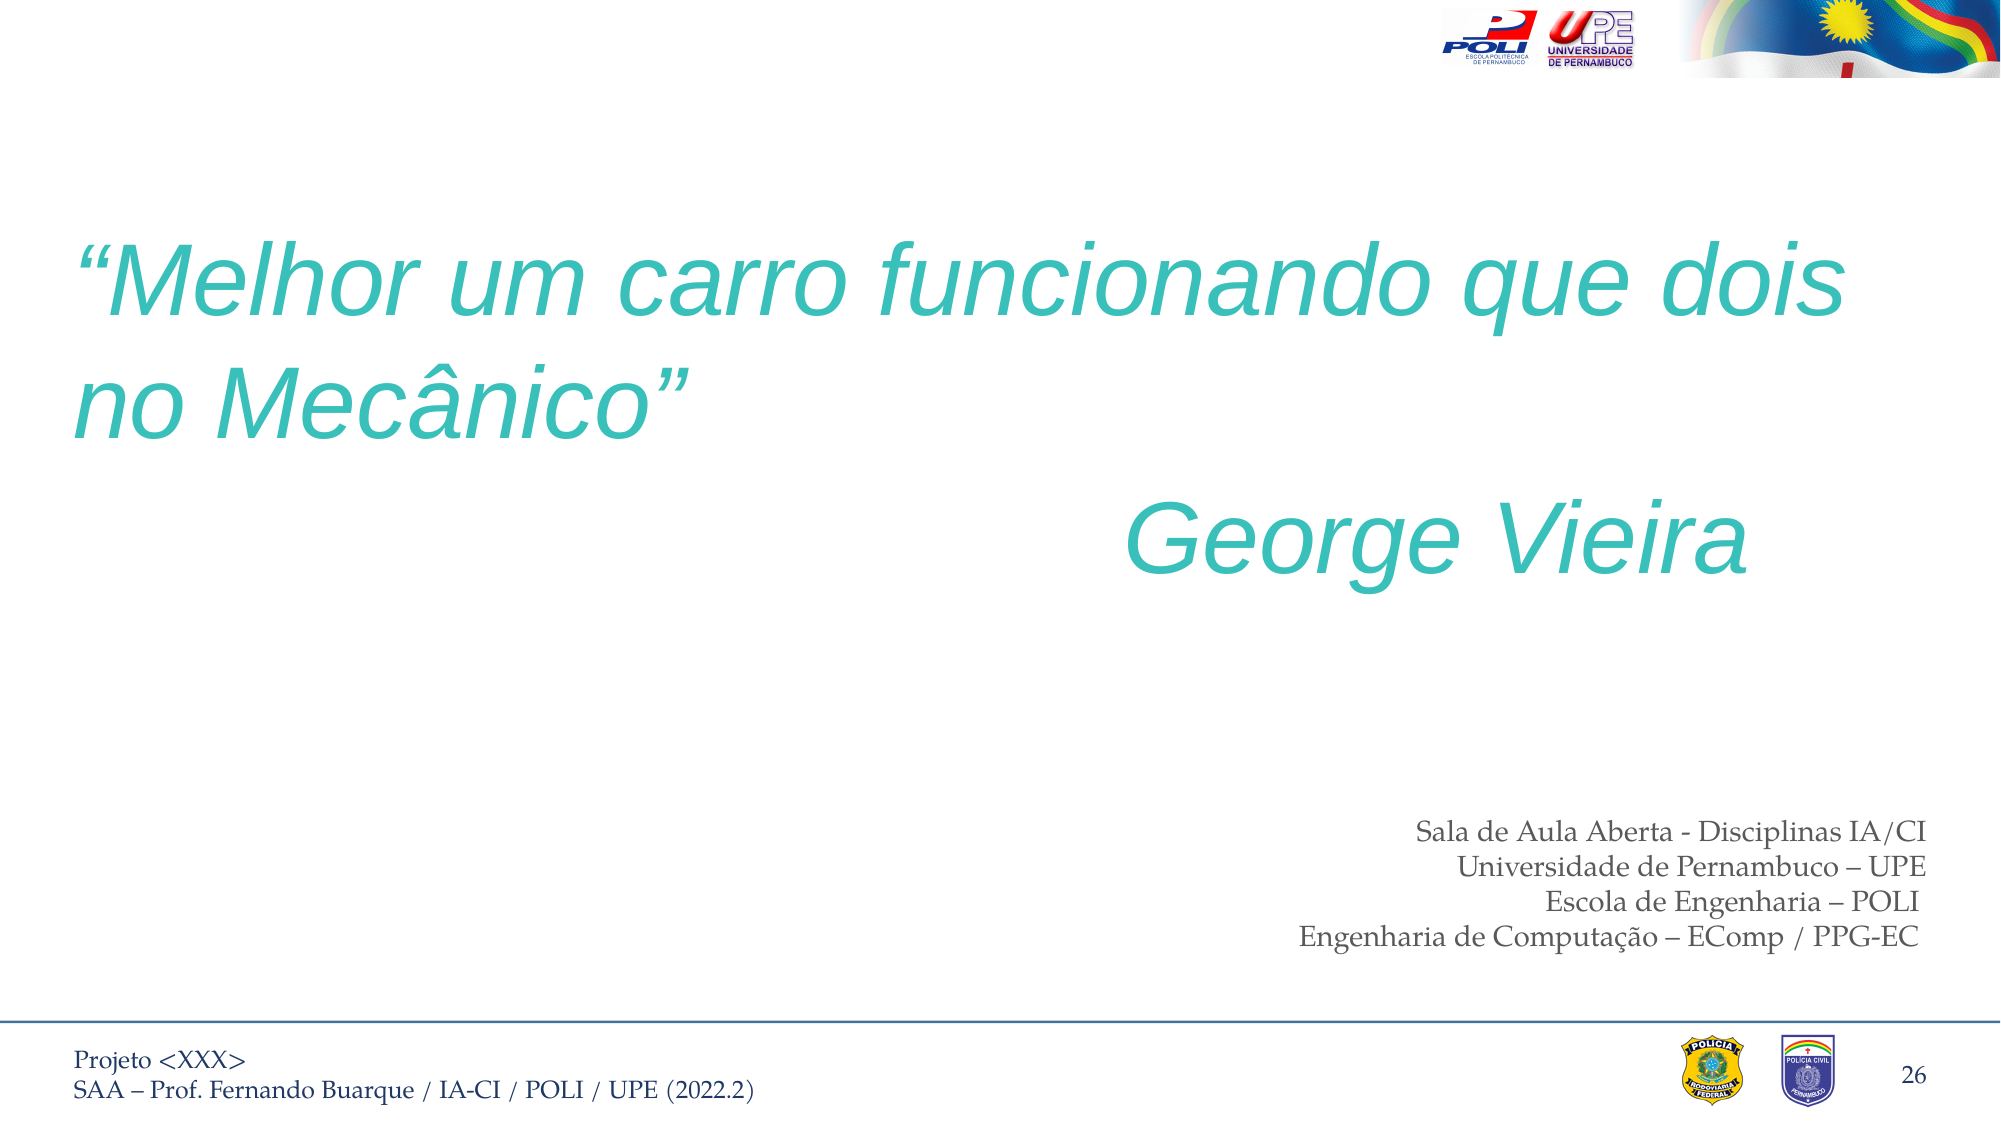

# “Melhor um carro funcionando que dois no Mecânico”
							George Vieira